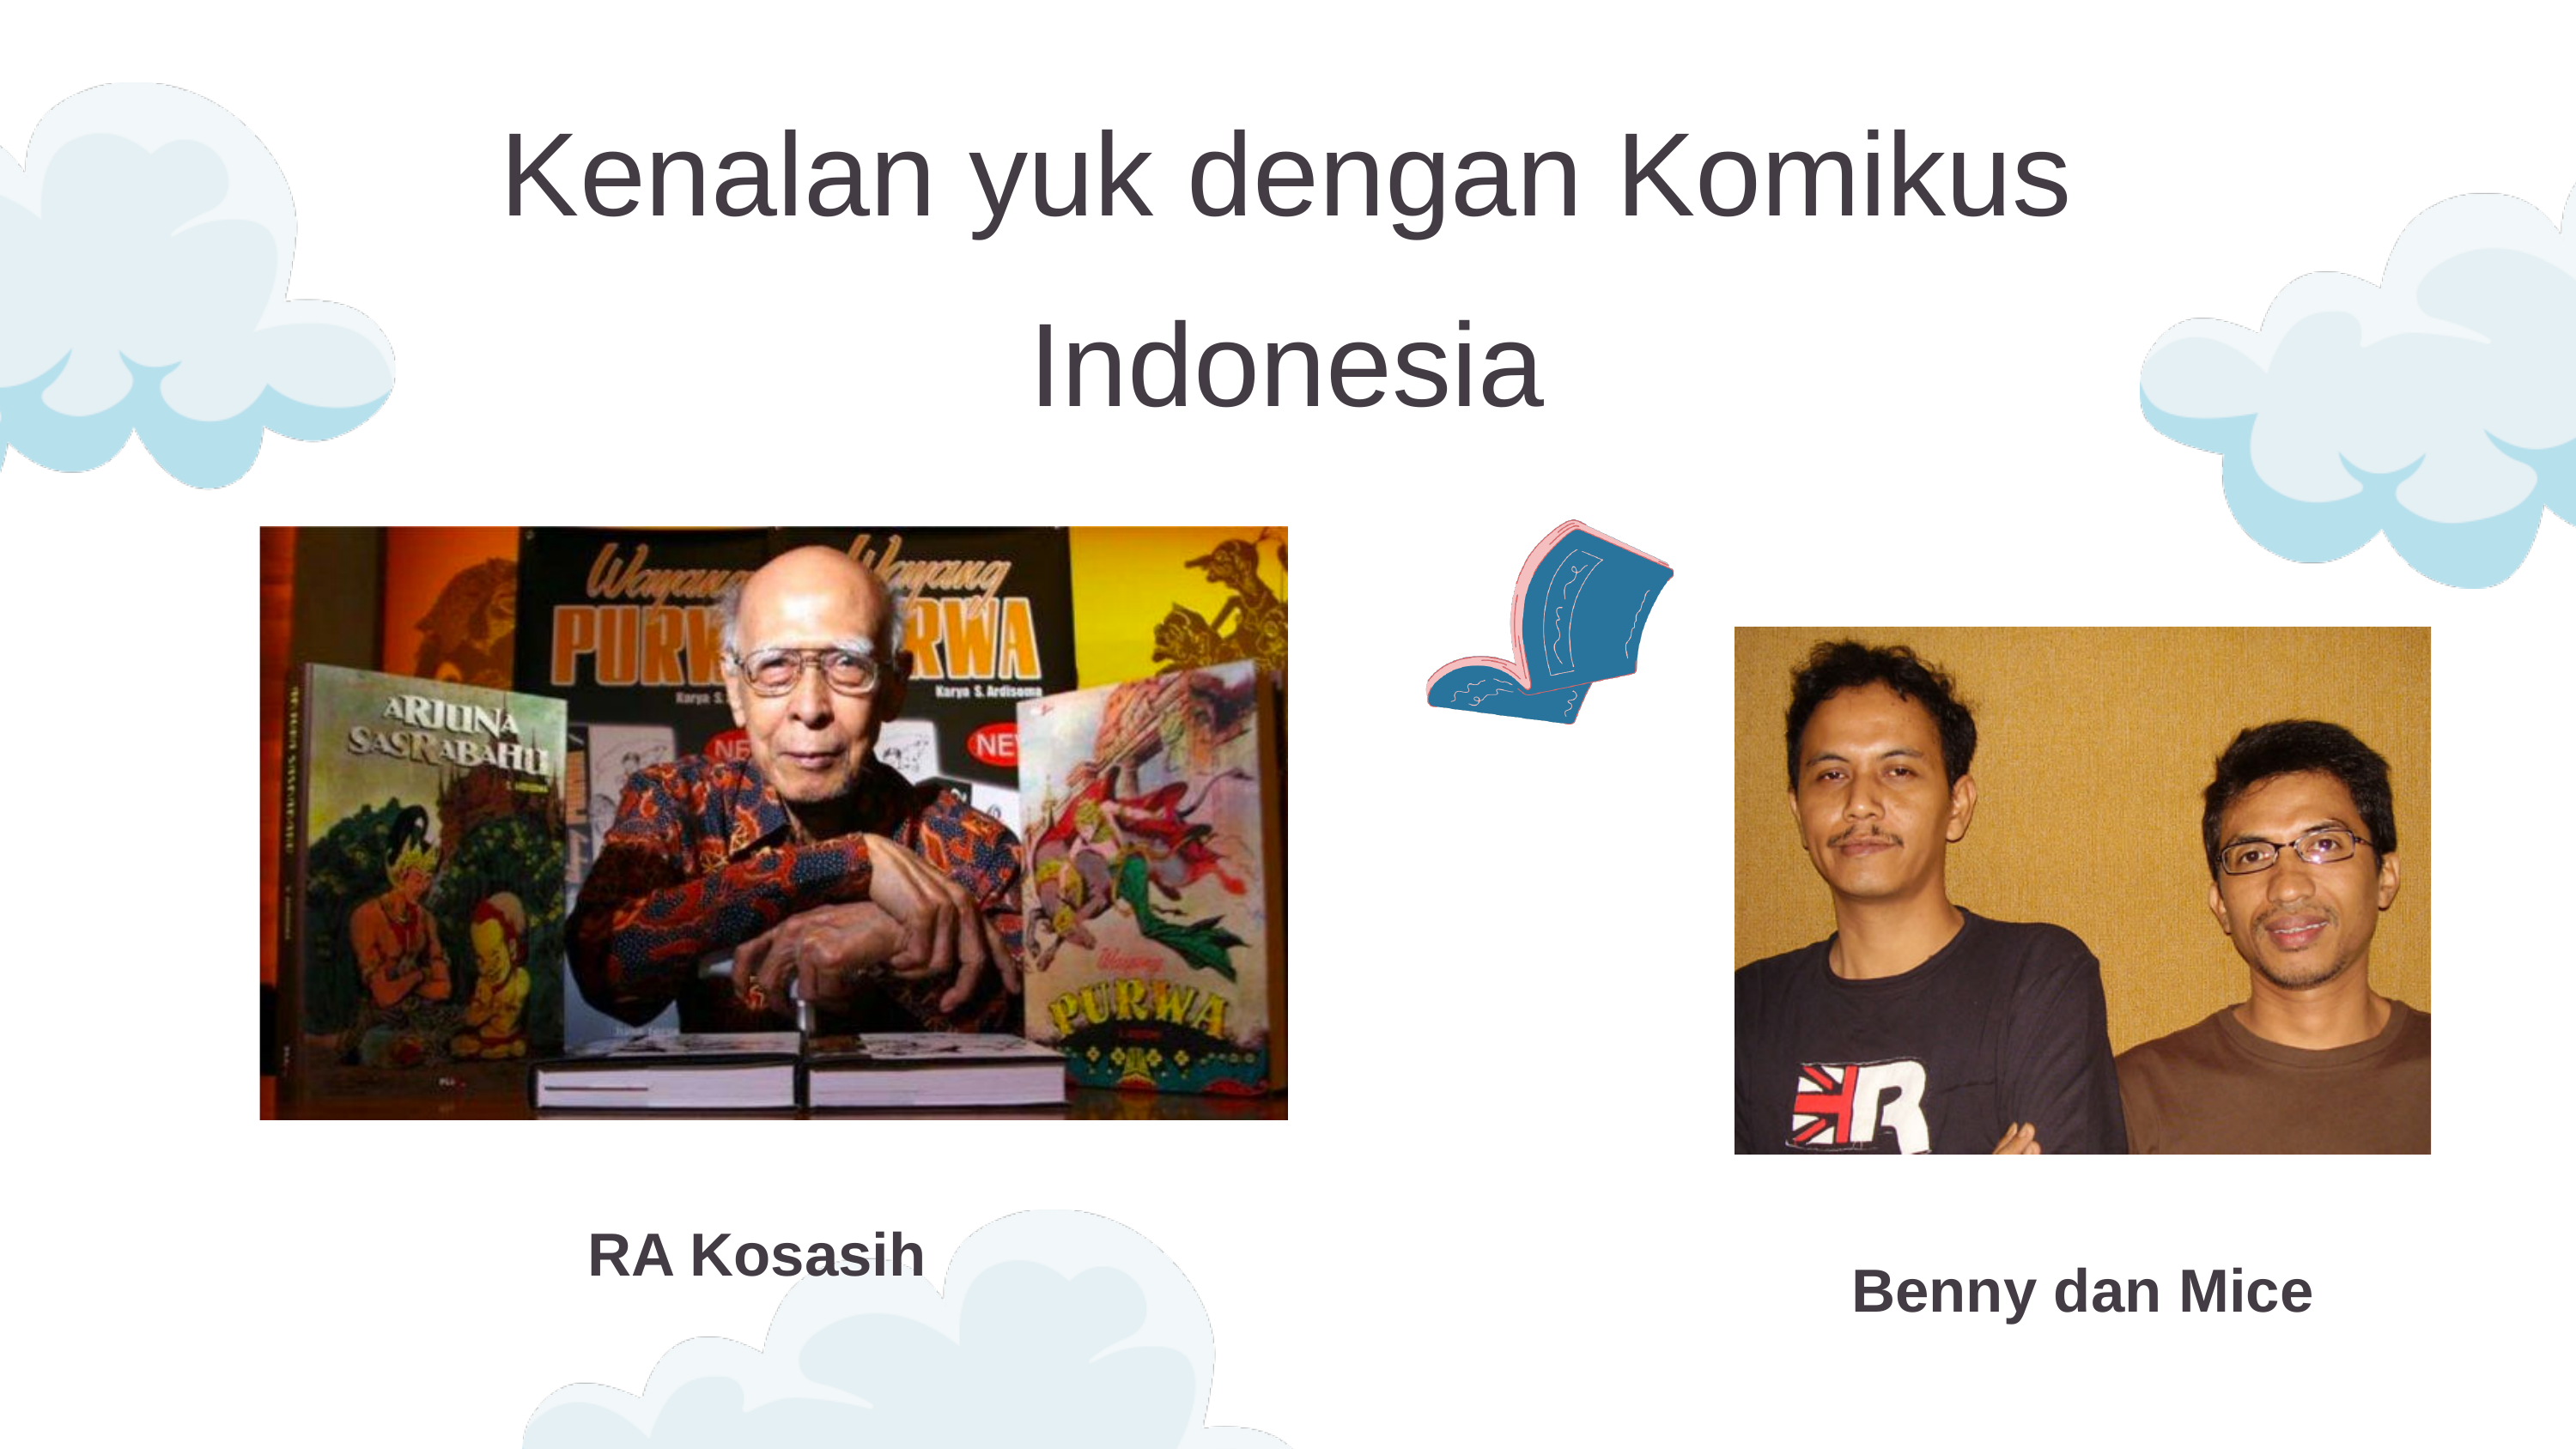

Kenalan yuk dengan Komikus Indonesia

RA Kosasih

Benny dan Mice